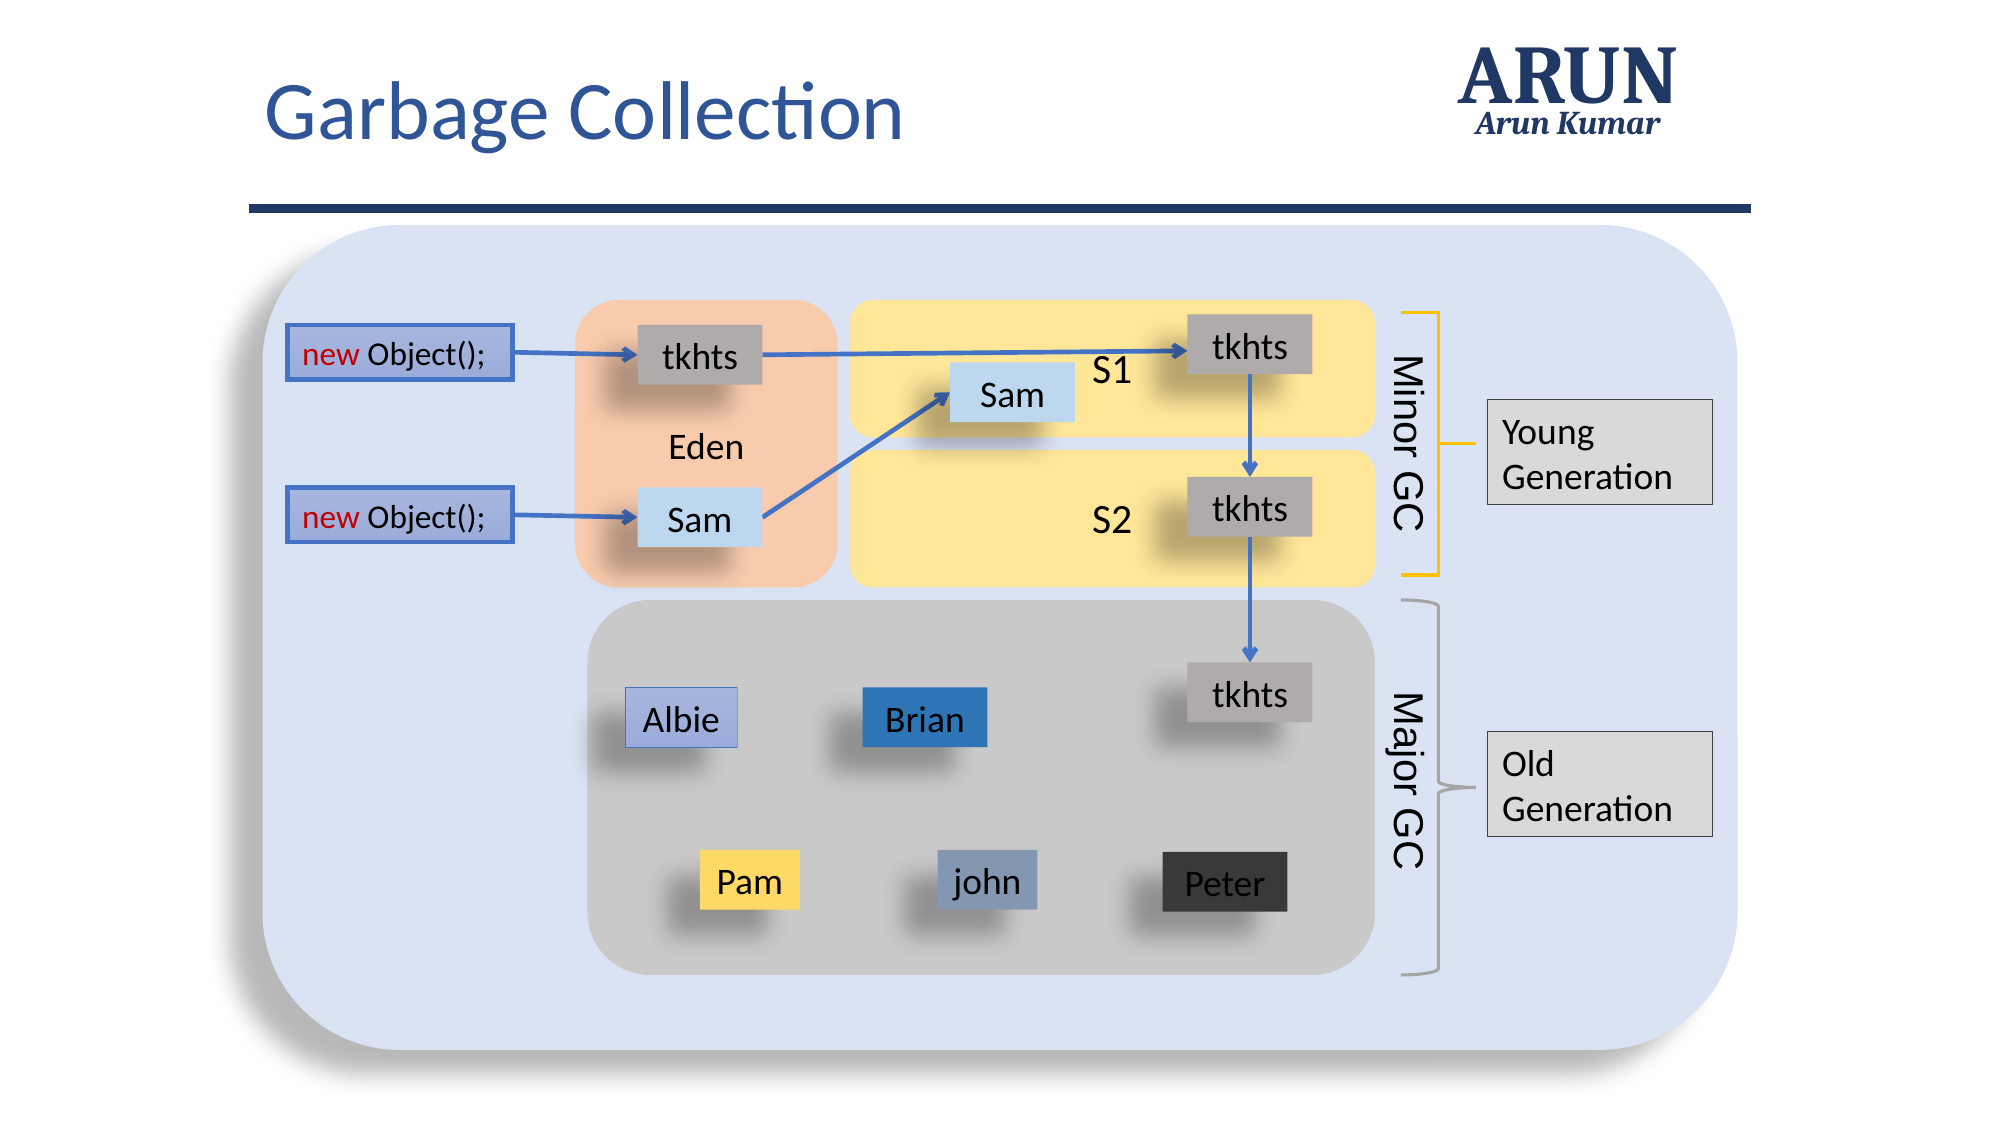

Garbage Collection

ARUN
Arun Kumar

tkhts
new Object();
tkhts
S1
Minor GC
Sam
Young Generation
Eden

tkhts
S2
new Object();
Sam

tkhts
Major GC
Albie
Brian
Old Generation
Pam
john
Peter